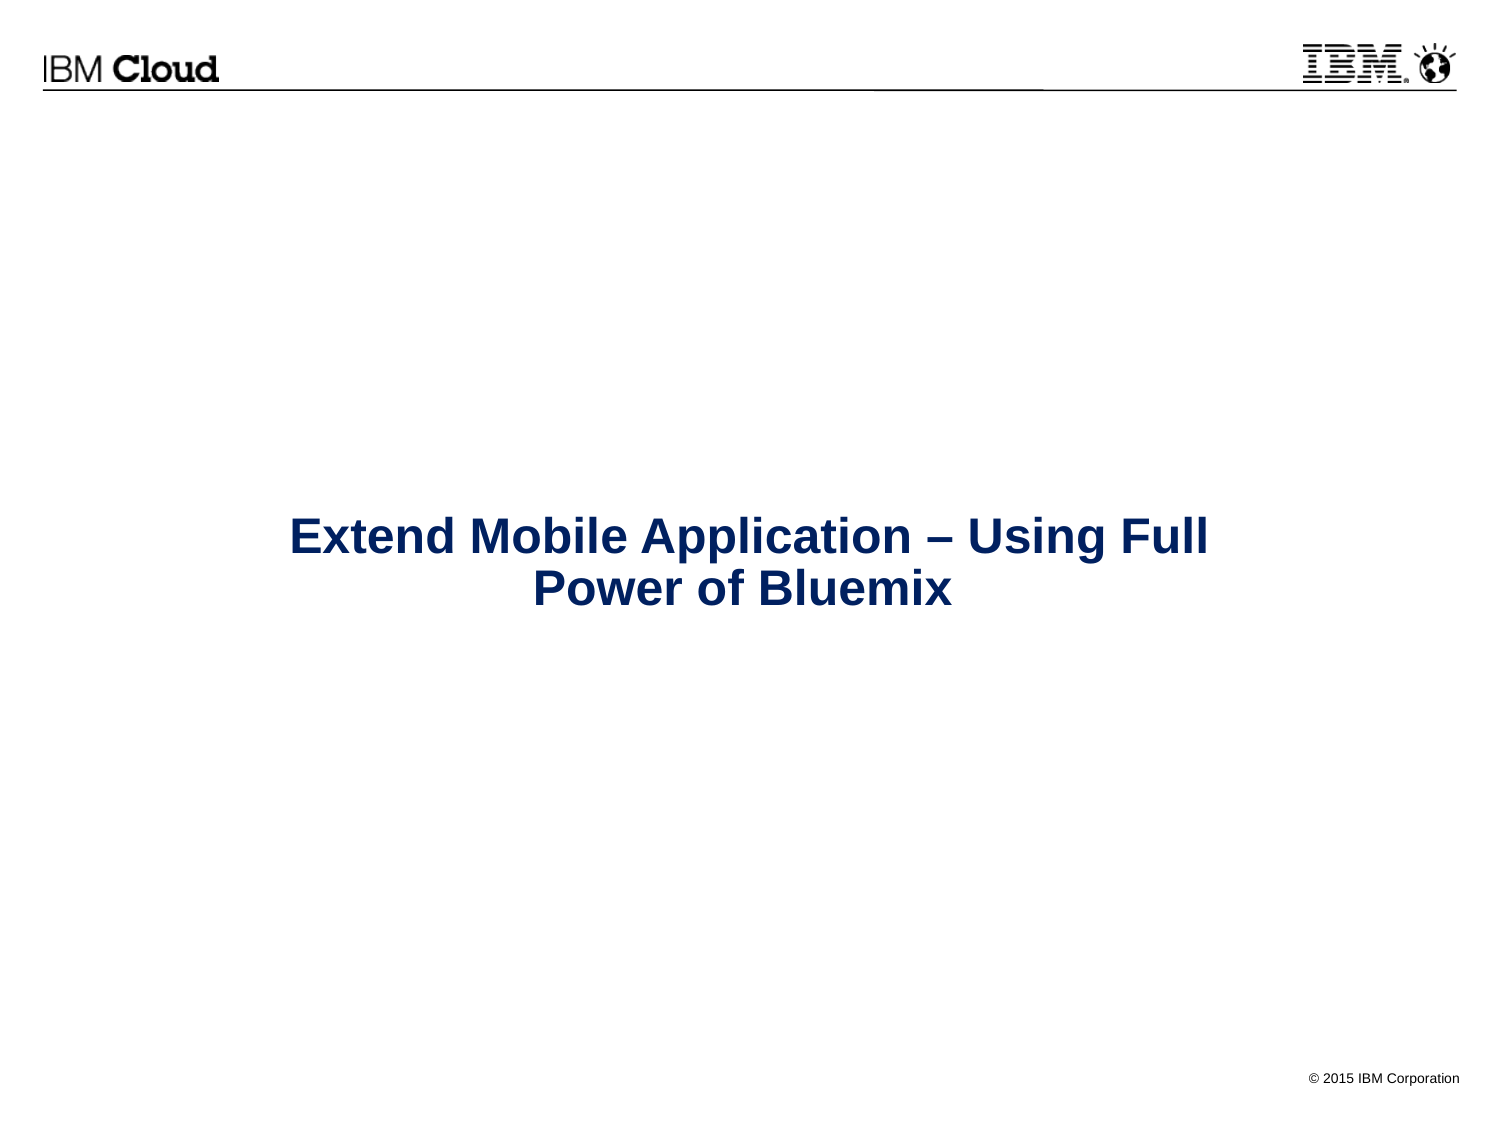

# Extend Mobile Application – Using Full Power of Bluemix